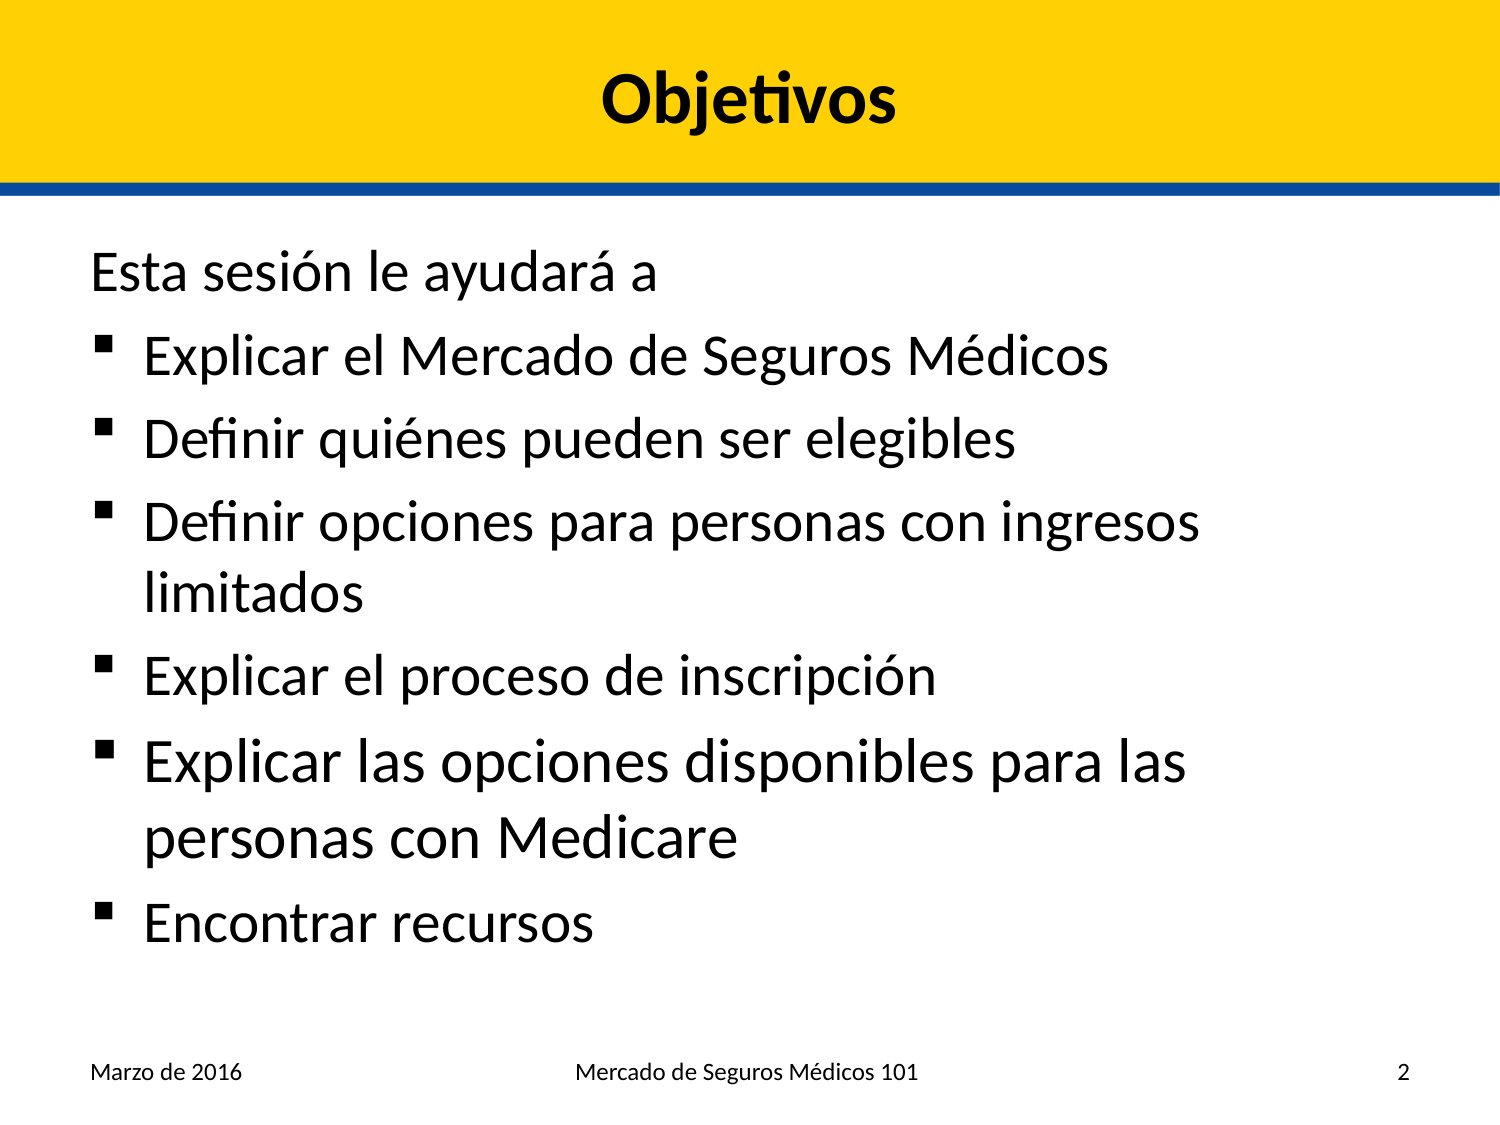

# Objetivos
Esta sesión le ayudará a
Explicar el Mercado de Seguros Médicos
Definir quiénes pueden ser elegibles
Definir opciones para personas con ingresos limitados
Explicar el proceso de inscripción
Explicar las opciones disponibles para las personas con Medicare
Encontrar recursos

Marzo de 2016
Mercado de Seguros Médicos 101
2